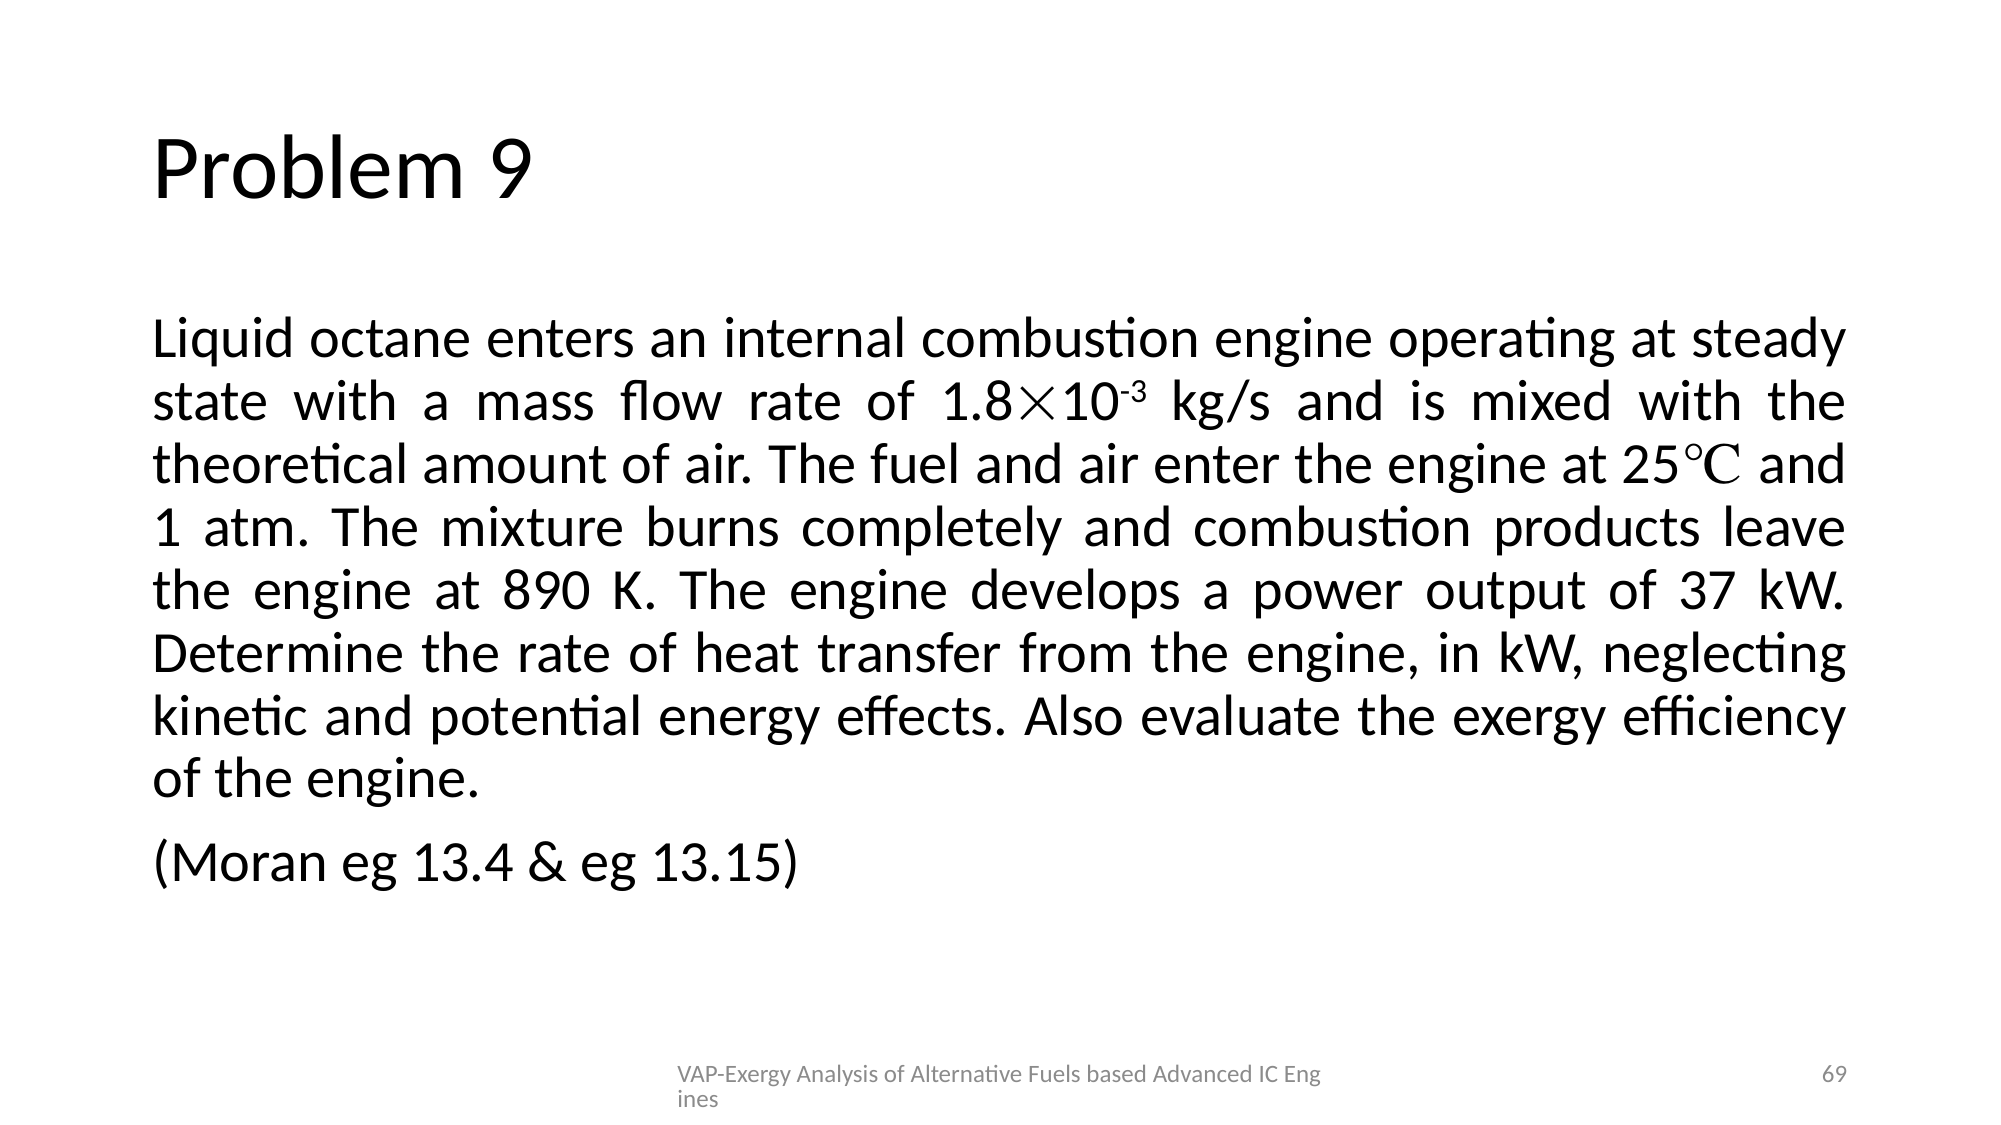

# Problem 9
Liquid octane enters an internal combustion engine operating at steady state with a mass flow rate of 1.8×10-3 kg/s and is mixed with the theoretical amount of air. The fuel and air enter the engine at 25℃ and 1 atm. The mixture burns completely and combustion products leave the engine at 890 K. The engine develops a power output of 37 kW. Determine the rate of heat transfer from the engine, in kW, neglecting kinetic and potential energy effects. Also evaluate the exergy efficiency of the engine.
(Moran eg 13.4 & eg 13.15)
VAP-Exergy Analysis of Alternative Fuels based Advanced IC Engines
69